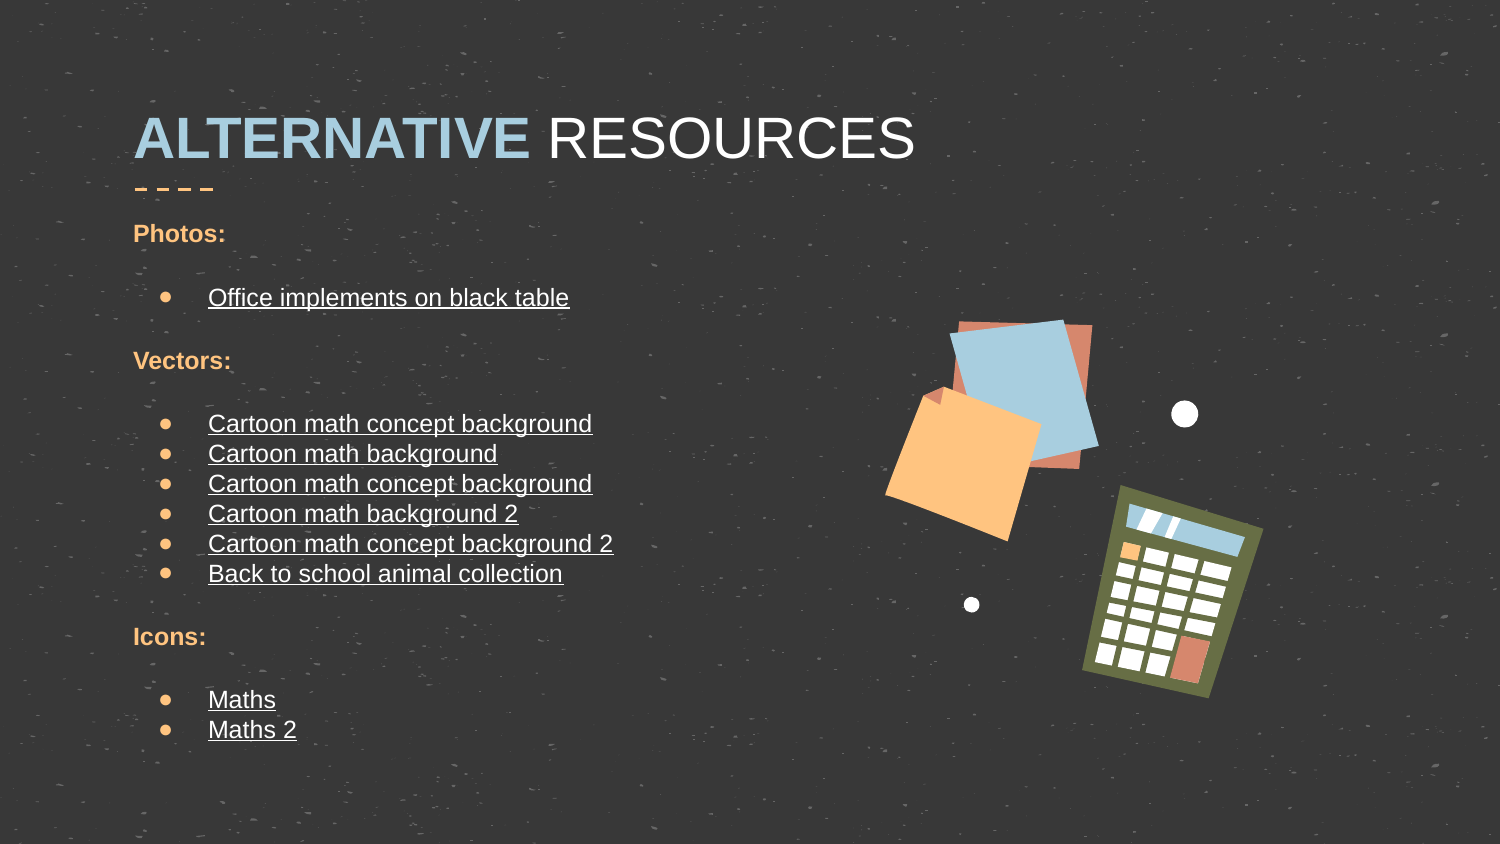

# ALTERNATIVE RESOURCES
Photos:
Office implements on black table
Vectors:
Cartoon math concept background
Cartoon math background
Cartoon math concept background
Cartoon math background 2
Cartoon math concept background 2
Back to school animal collection
Icons:
Maths
Maths 2